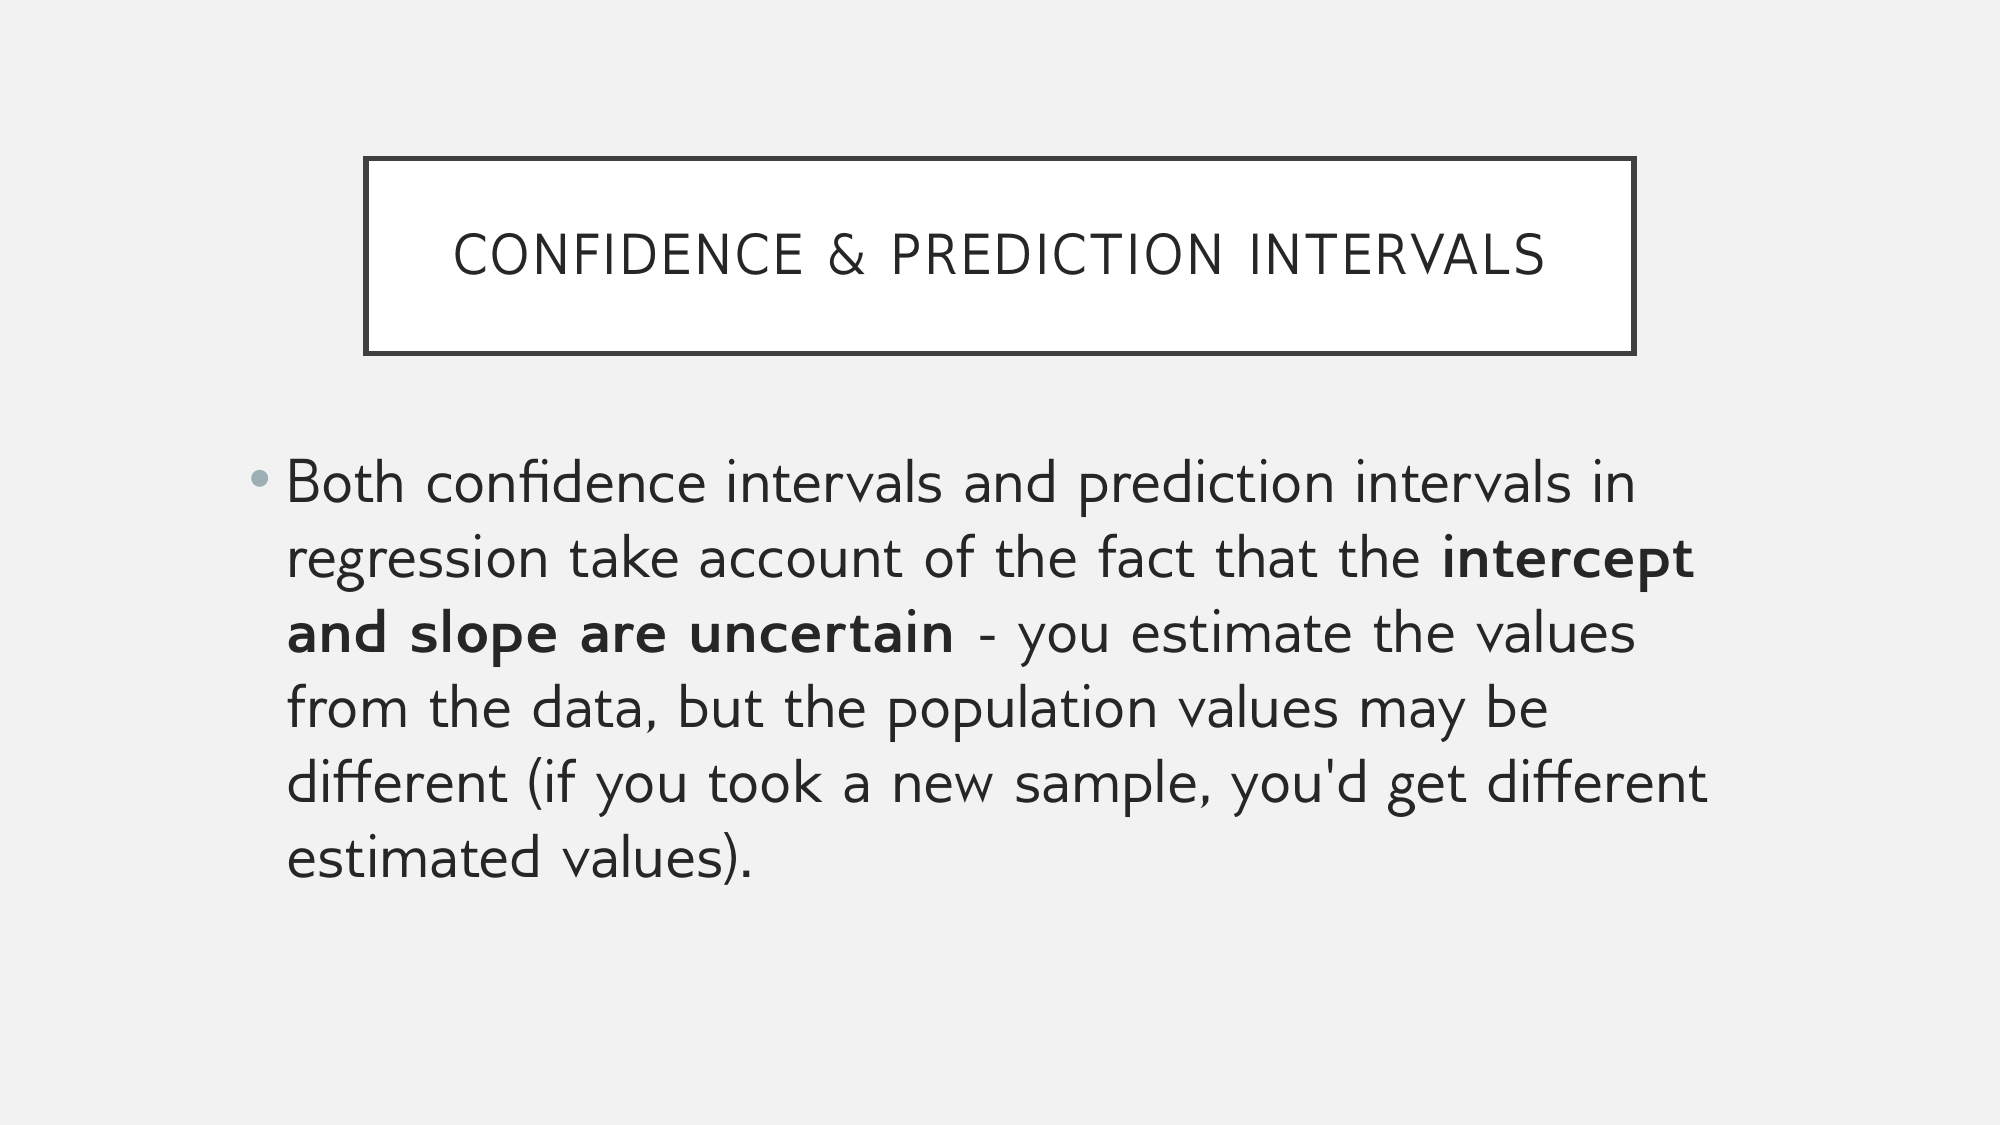

# Confidence & Prediction intervals
Both confidence intervals and prediction intervals in regression take account of the fact that the intercept and slope are uncertain - you estimate the values from the data, but the population values may be different (if you took a new sample, you'd get different estimated values).